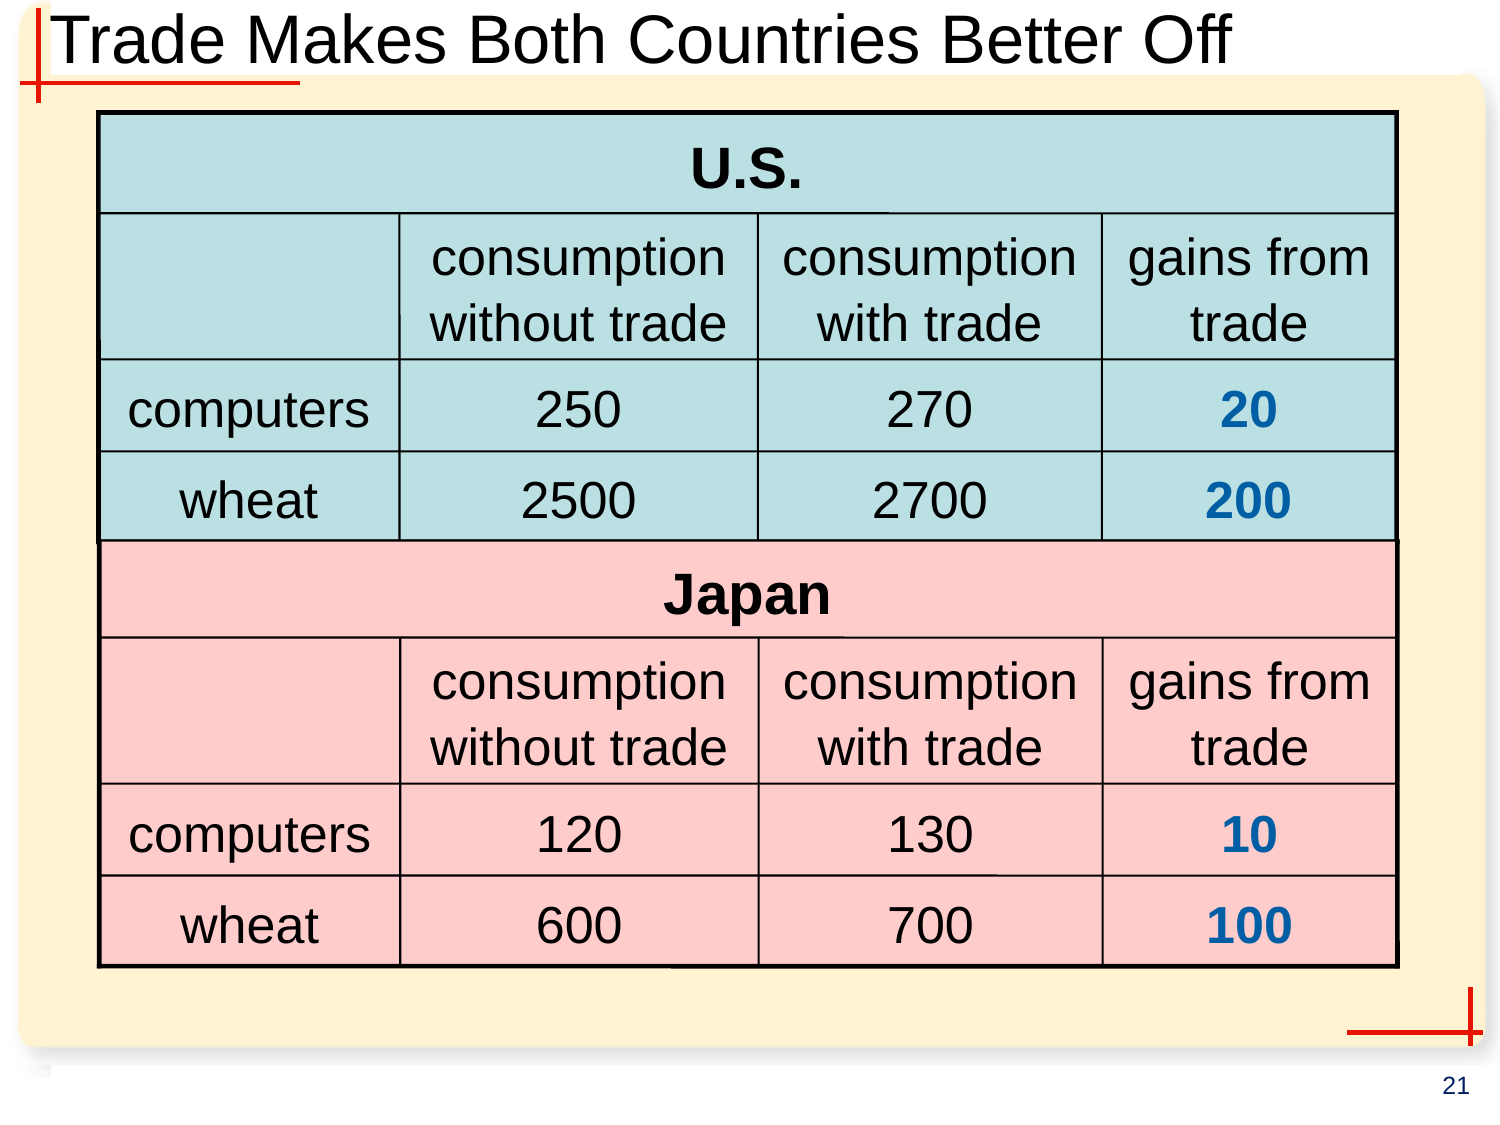

# Trade Makes Both Countries Better Off
U.S.

consumption without trade

consumption with trade

gains from trade

computers
250
270
20

wheat
2500
2700
200

Japan

consumption without trade

consumption with trade

gains from trade

computers
120
130
10
wheat
600
700
100
21